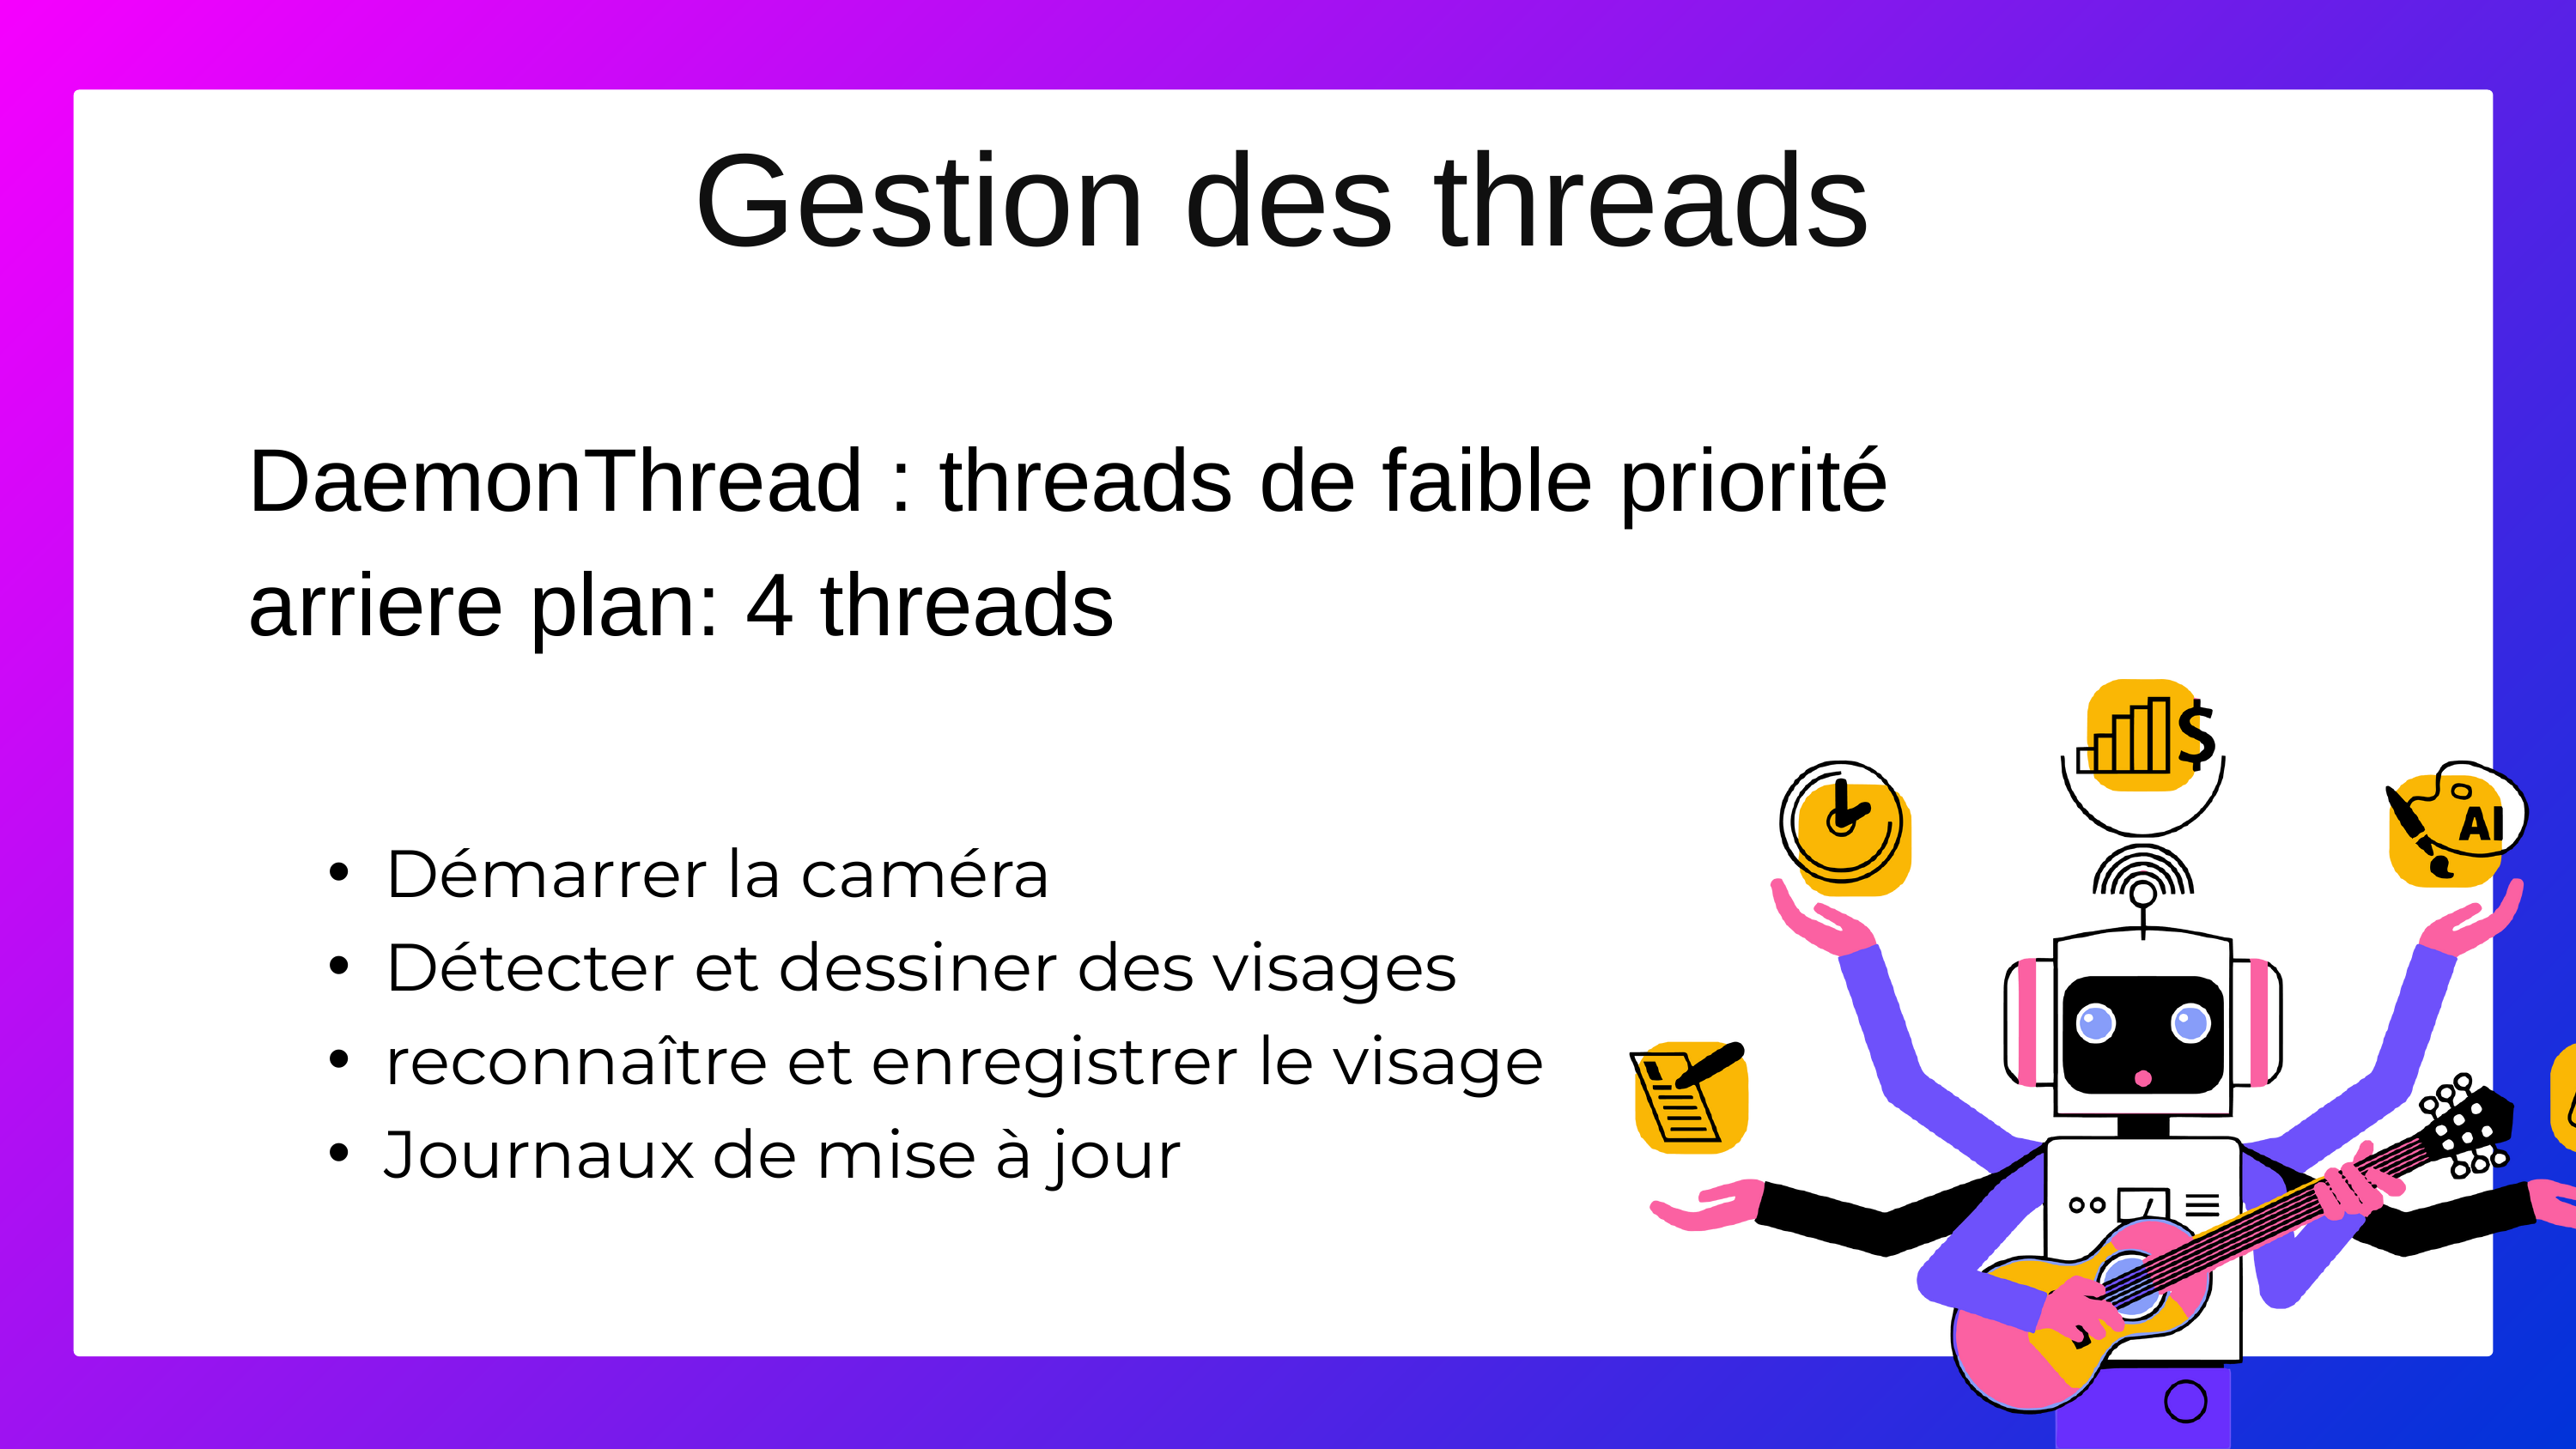

Gestion des threads
DaemonThread : threads de faible priorité
arriere plan: 4 threads

Démarrer la caméra
Détecter et dessiner des visages
reconnaître et enregistrer le visage
Journaux de mise à jour